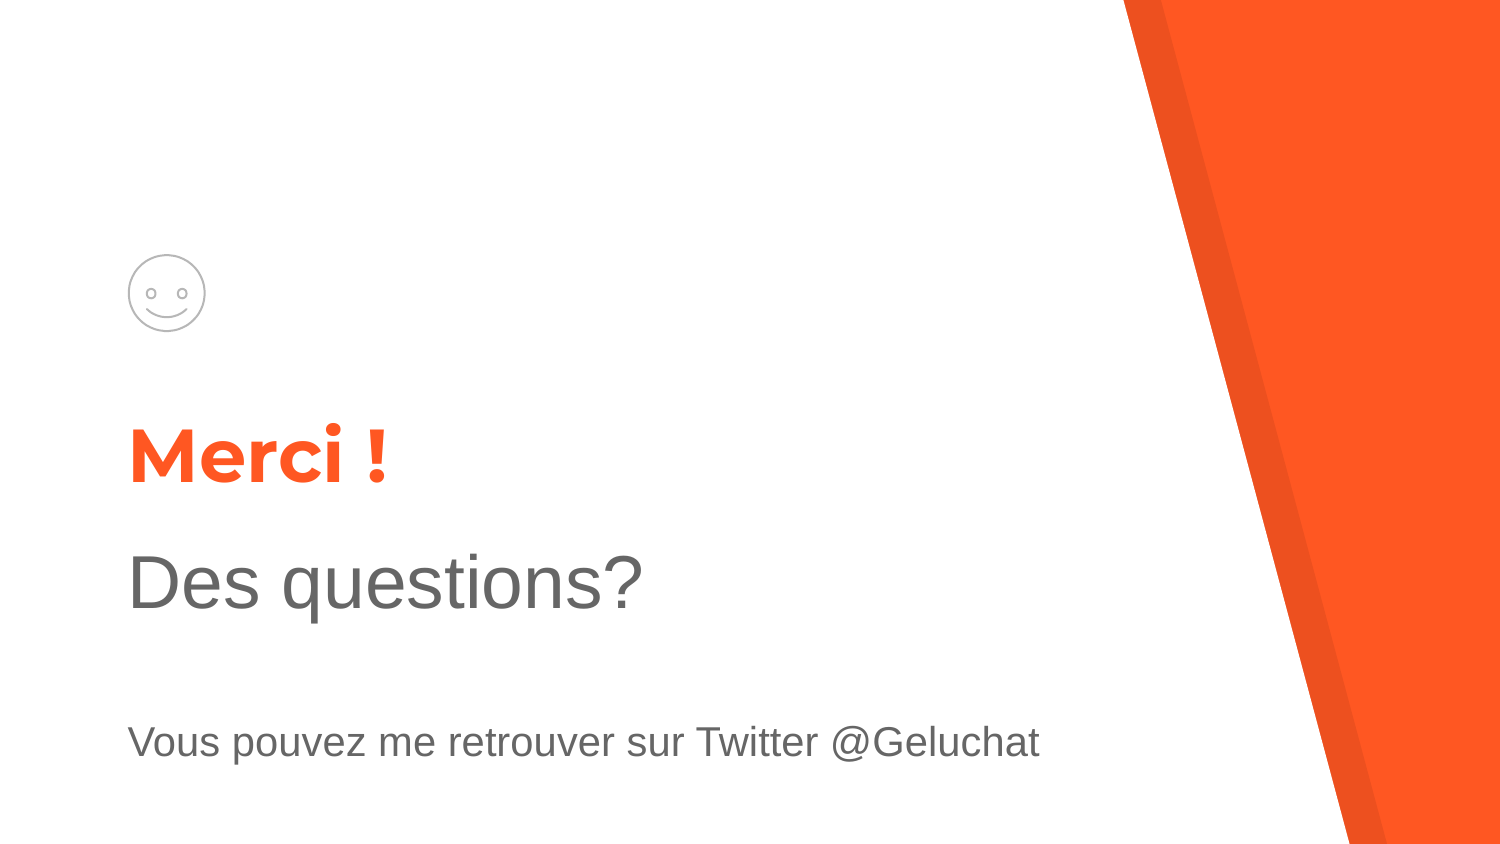

Merci !
Des questions?
Vous pouvez me retrouver sur Twitter @Geluchat